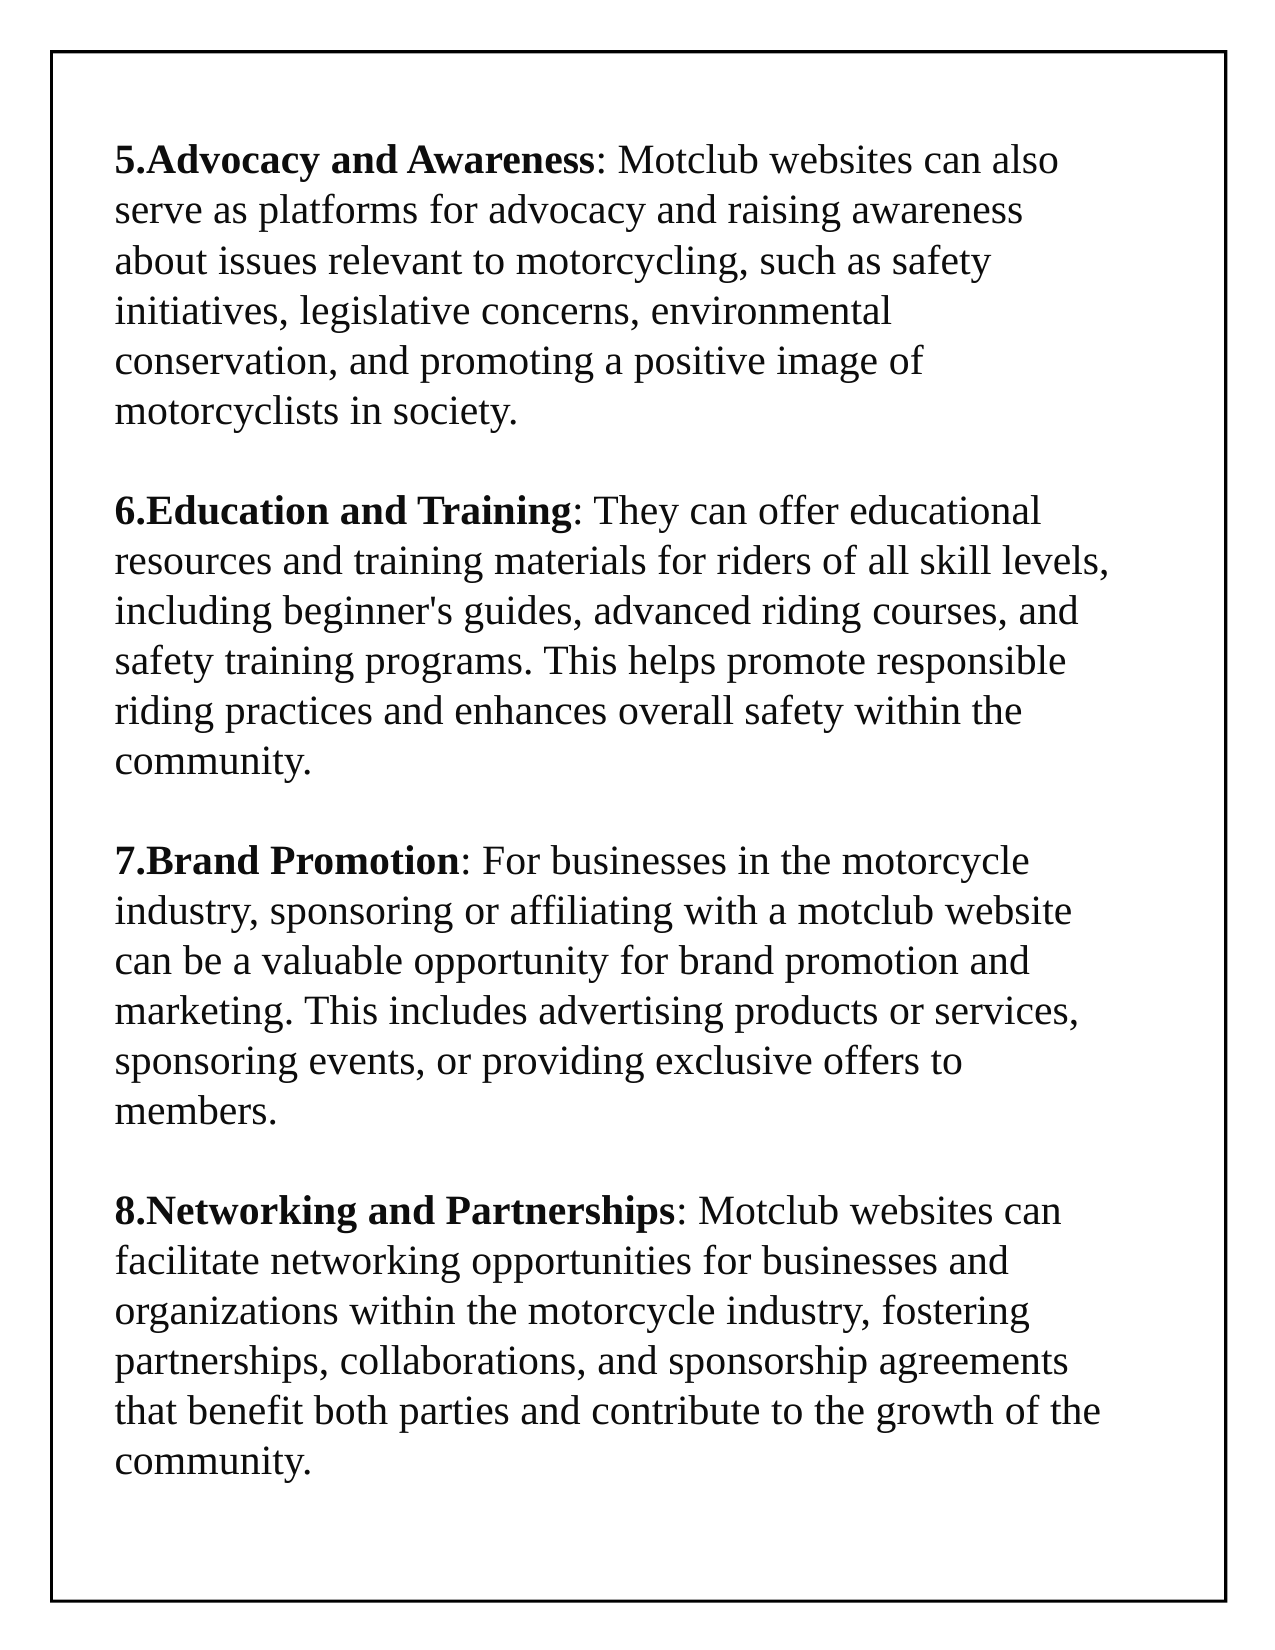

5.Advocacy and Awareness: Motclub websites can also serve as platforms for advocacy and raising awareness about issues relevant to motorcycling, such as safety initiatives, legislative concerns, environmental conservation, and promoting a positive image of motorcyclists in society.

6.Education and Training: They can offer educational resources and training materials for riders of all skill levels, including beginner's guides, advanced riding courses, and safety training programs. This helps promote responsible riding practices and enhances overall safety within the community.

7.Brand Promotion: For businesses in the motorcycle industry, sponsoring or affiliating with a motclub website can be a valuable opportunity for brand promotion and marketing. This includes advertising products or services, sponsoring events, or providing exclusive offers to members.

8.Networking and Partnerships: Motclub websites can facilitate networking opportunities for businesses and organizations within the motorcycle industry, fostering partnerships, collaborations, and sponsorship agreements that benefit both parties and contribute to the growth of the community.